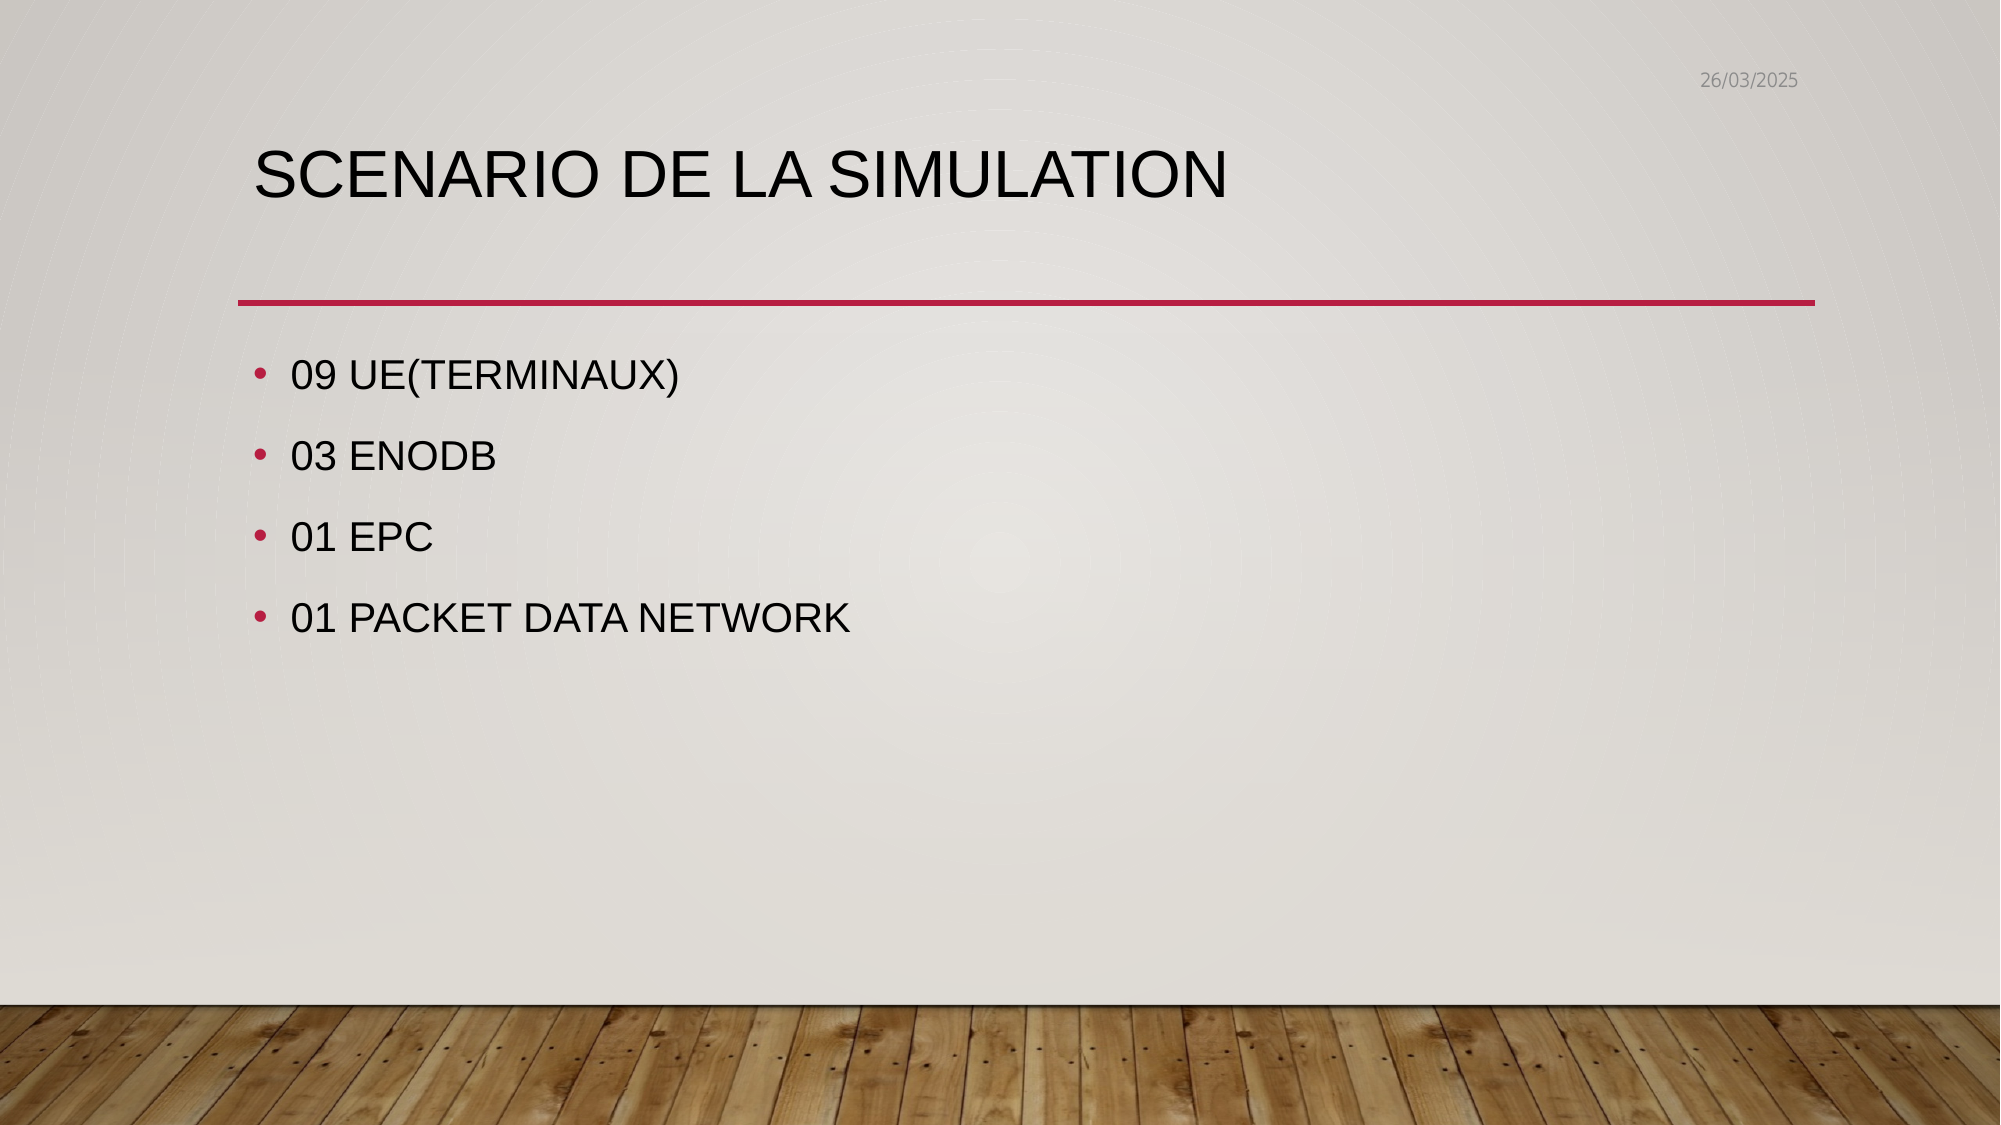

26/03/2025
# Scenario de la simulation
09 UE(TERMINAUX)
03 ENODB
01 EPC
01 PACKET DATA NETWORK